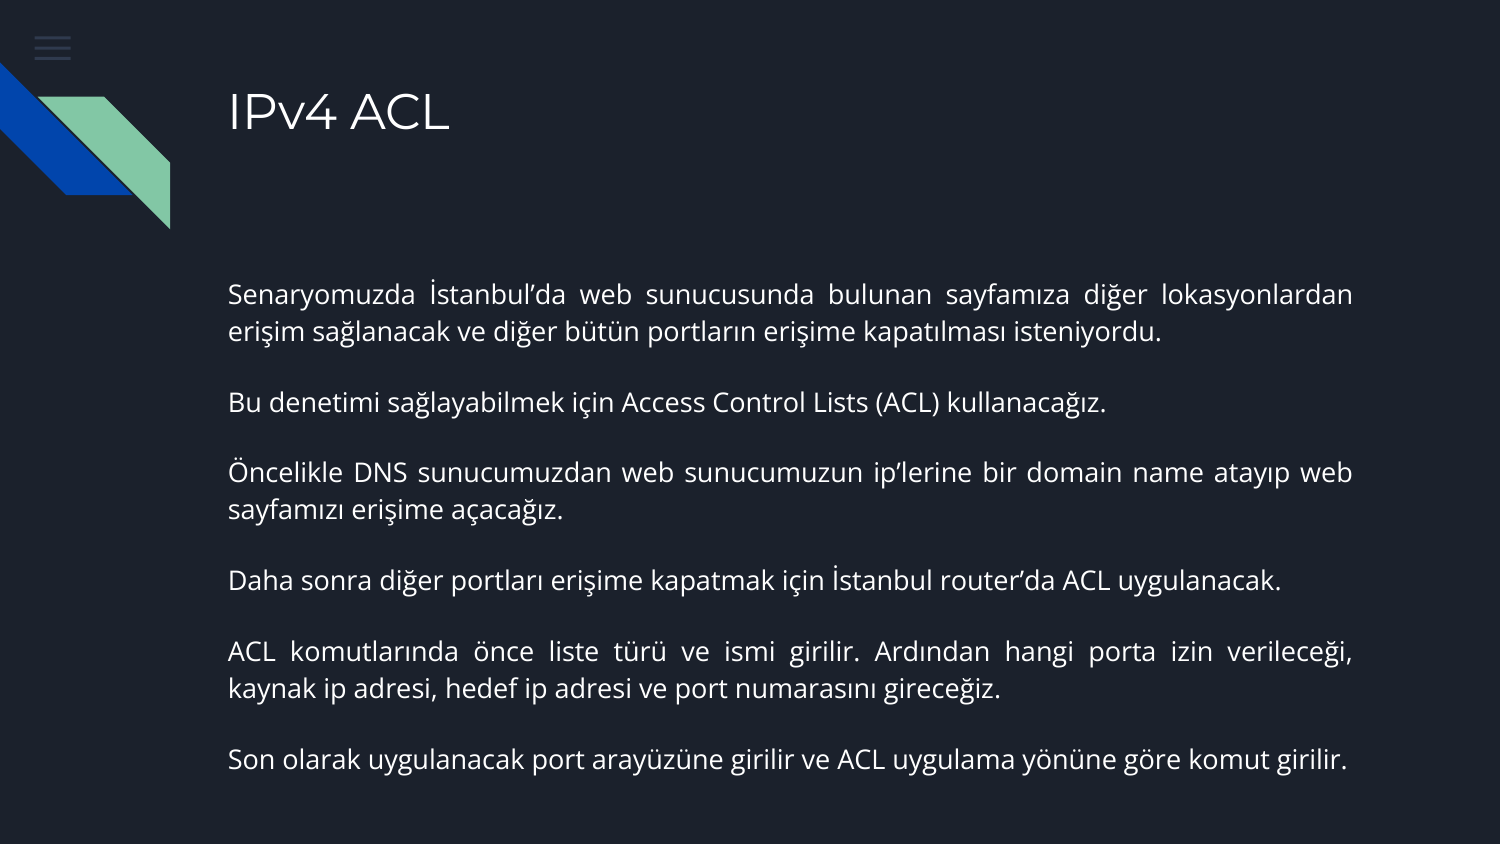

# IPv4 ACL
Senaryomuzda İstanbul’da web sunucusunda bulunan sayfamıza diğer lokasyonlardan erişim sağlanacak ve diğer bütün portların erişime kapatılması isteniyordu.
Bu denetimi sağlayabilmek için Access Control Lists (ACL) kullanacağız.
Öncelikle DNS sunucumuzdan web sunucumuzun ip’lerine bir domain name atayıp web sayfamızı erişime açacağız.
Daha sonra diğer portları erişime kapatmak için İstanbul router’da ACL uygulanacak.
ACL komutlarında önce liste türü ve ismi girilir. Ardından hangi porta izin verileceği, kaynak ip adresi, hedef ip adresi ve port numarasını gireceğiz.
Son olarak uygulanacak port arayüzüne girilir ve ACL uygulama yönüne göre komut girilir.